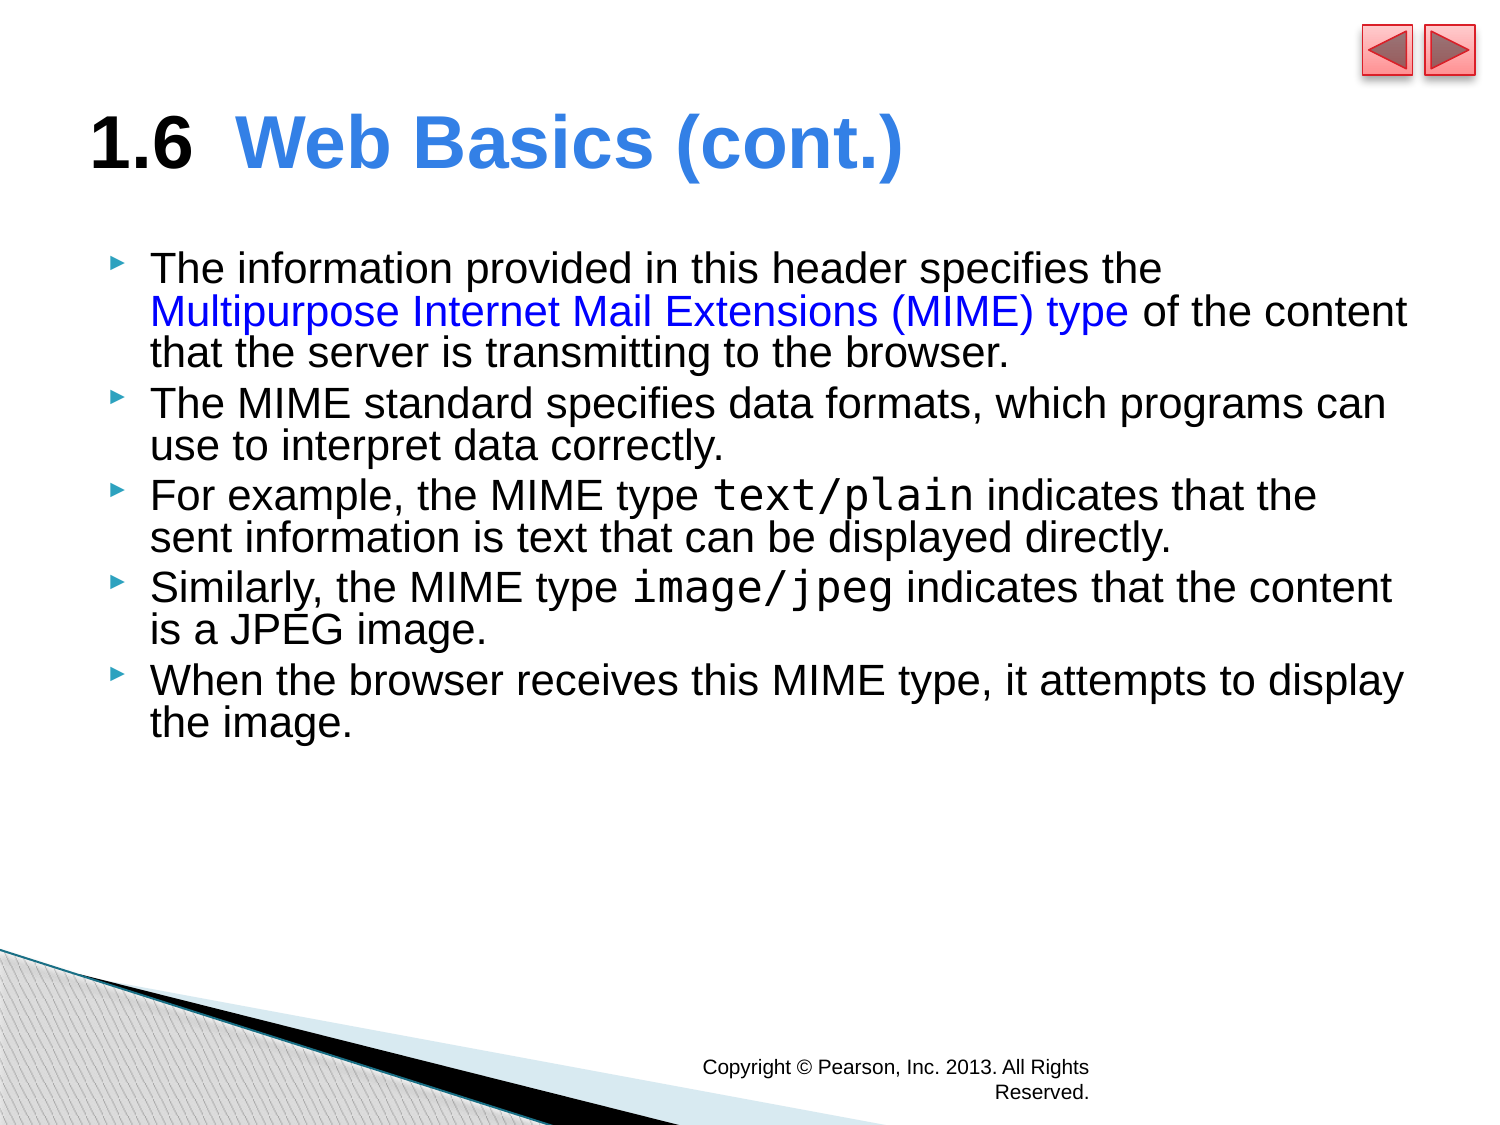

# 1.6  Web Basics (cont.)
The information provided in this header specifies the Multipurpose Internet Mail Extensions (MIME) type of the content that the server is transmitting to the browser.
The MIME standard specifies data formats, which programs can use to interpret data correctly.
For example, the MIME type text/plain indicates that the sent information is text that can be displayed directly.
Similarly, the MIME type image/jpeg indicates that the content is a JPEG image.
When the browser receives this MIME type, it attempts to display the image.
Copyright © Pearson, Inc. 2013. All Rights Reserved.